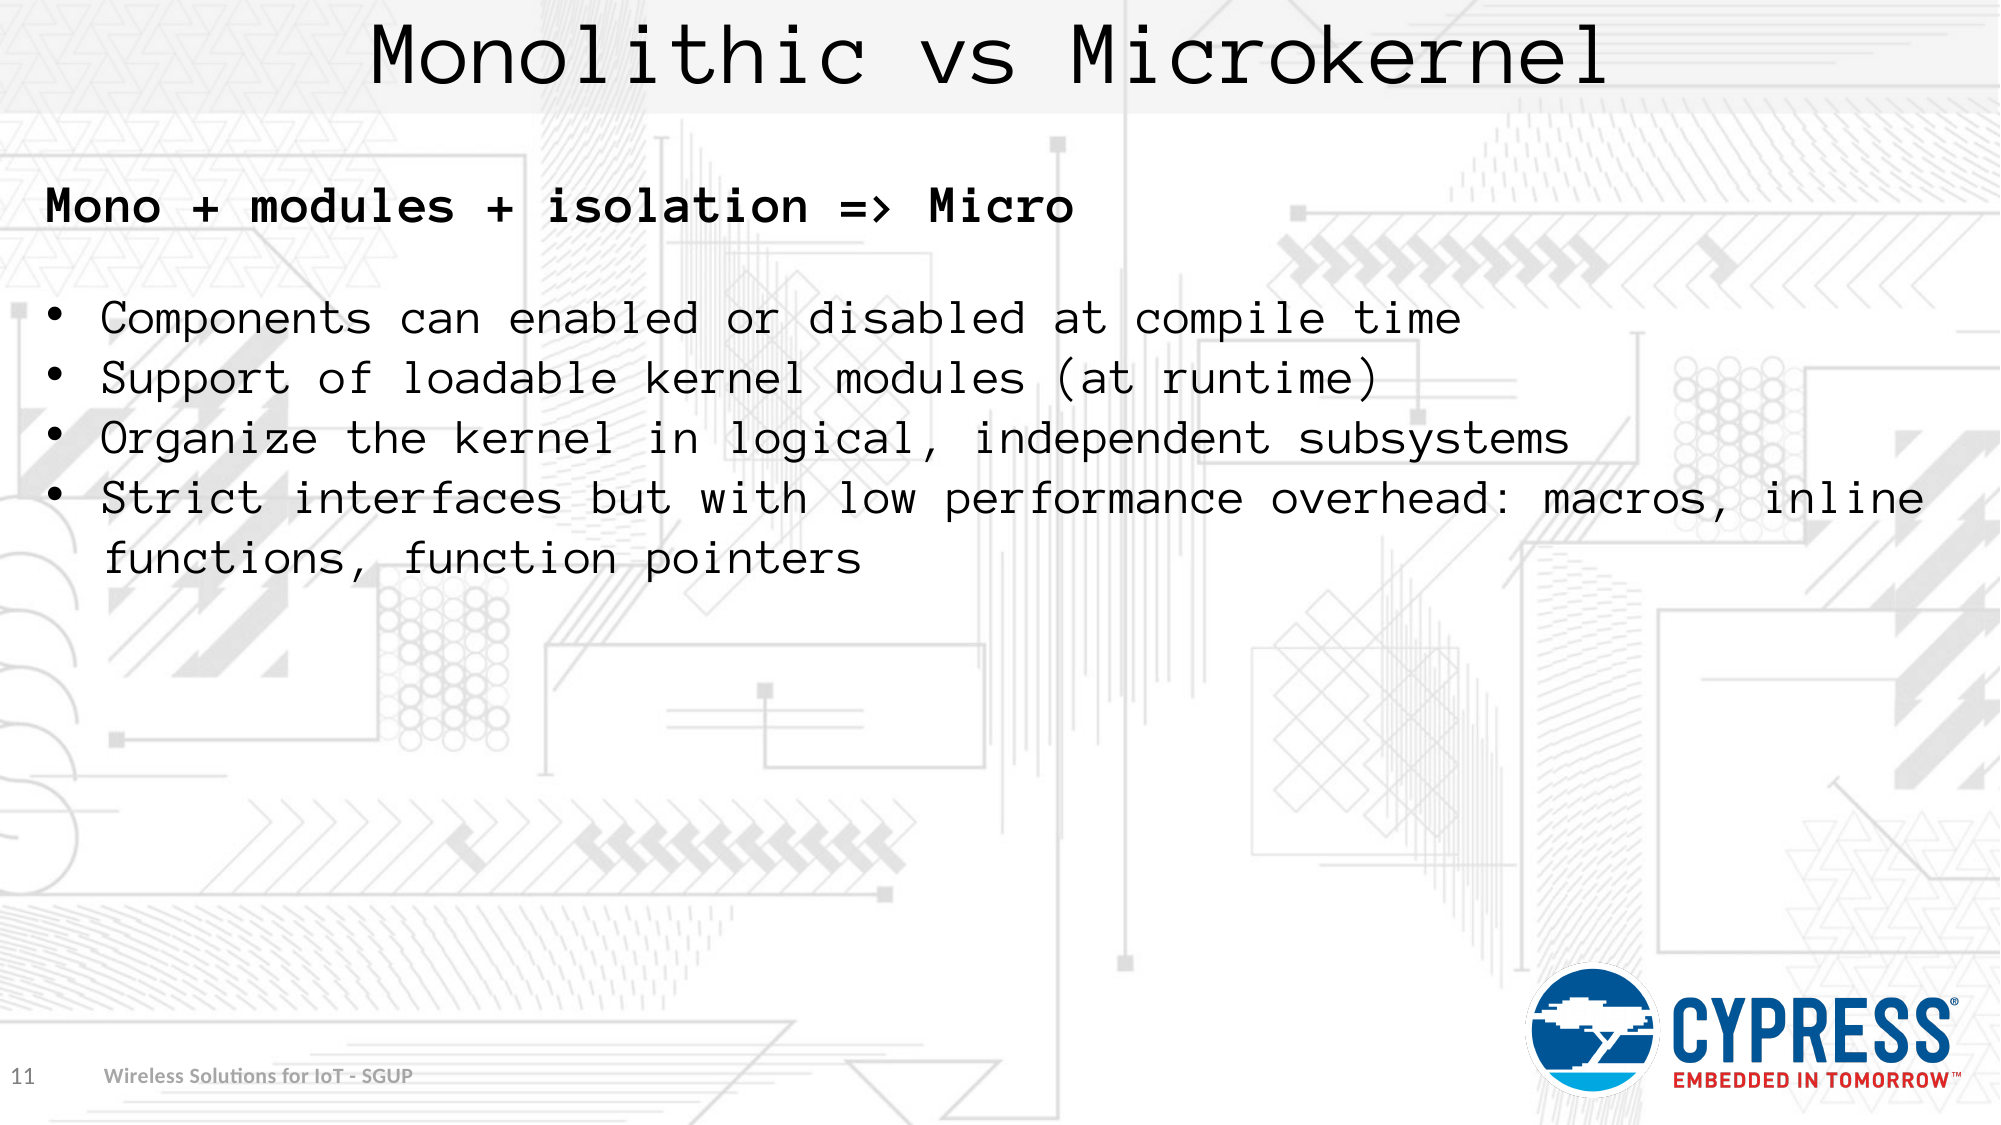

# Monolithic vs Microkernel
Mono + modules + isolation => Micro

Components can enabled or disabled at compile time
Support of loadable kernel modules (at runtime)
Organize the kernel in logical, independent subsystems
Strict interfaces but with low performance overhead: macros, inline functions, function pointers